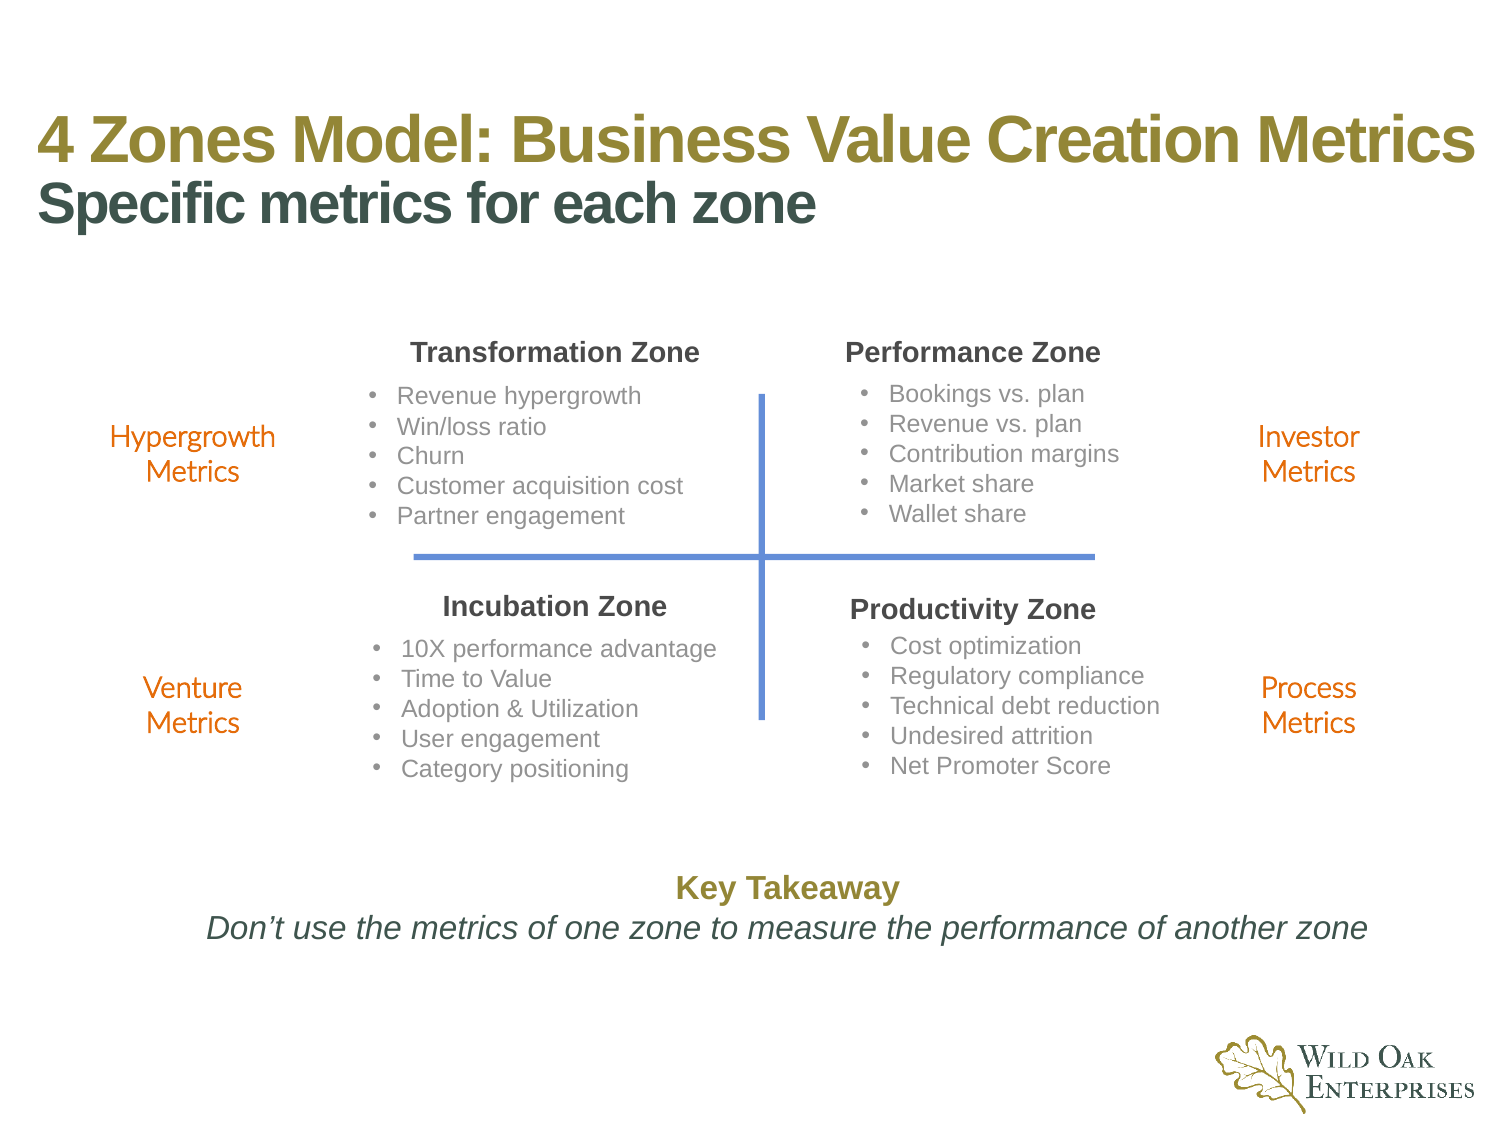

# 4 Zones Model: Business Value Creation Metrics Specific metrics for each zone
Transformation Zone
Performance Zone
Bookings vs. plan
Revenue vs. plan
Contribution margins
Market share
Wallet share
Revenue hypergrowth
Win/loss ratio
Churn
Customer acquisition cost
Partner engagement

Hypergrowth
Metrics
Investor
Metrics
Incubation Zone
Productivity Zone
Cost optimization
Regulatory compliance
Technical debt reduction
Undesired attrition
Net Promoter Score
10X performance advantage
Time to Value
Adoption & Utilization
User engagement
Category positioning
Venture
Metrics
Process
Metrics

Key Takeaway
Don’t use the metrics of one zone to measure the performance of another zone